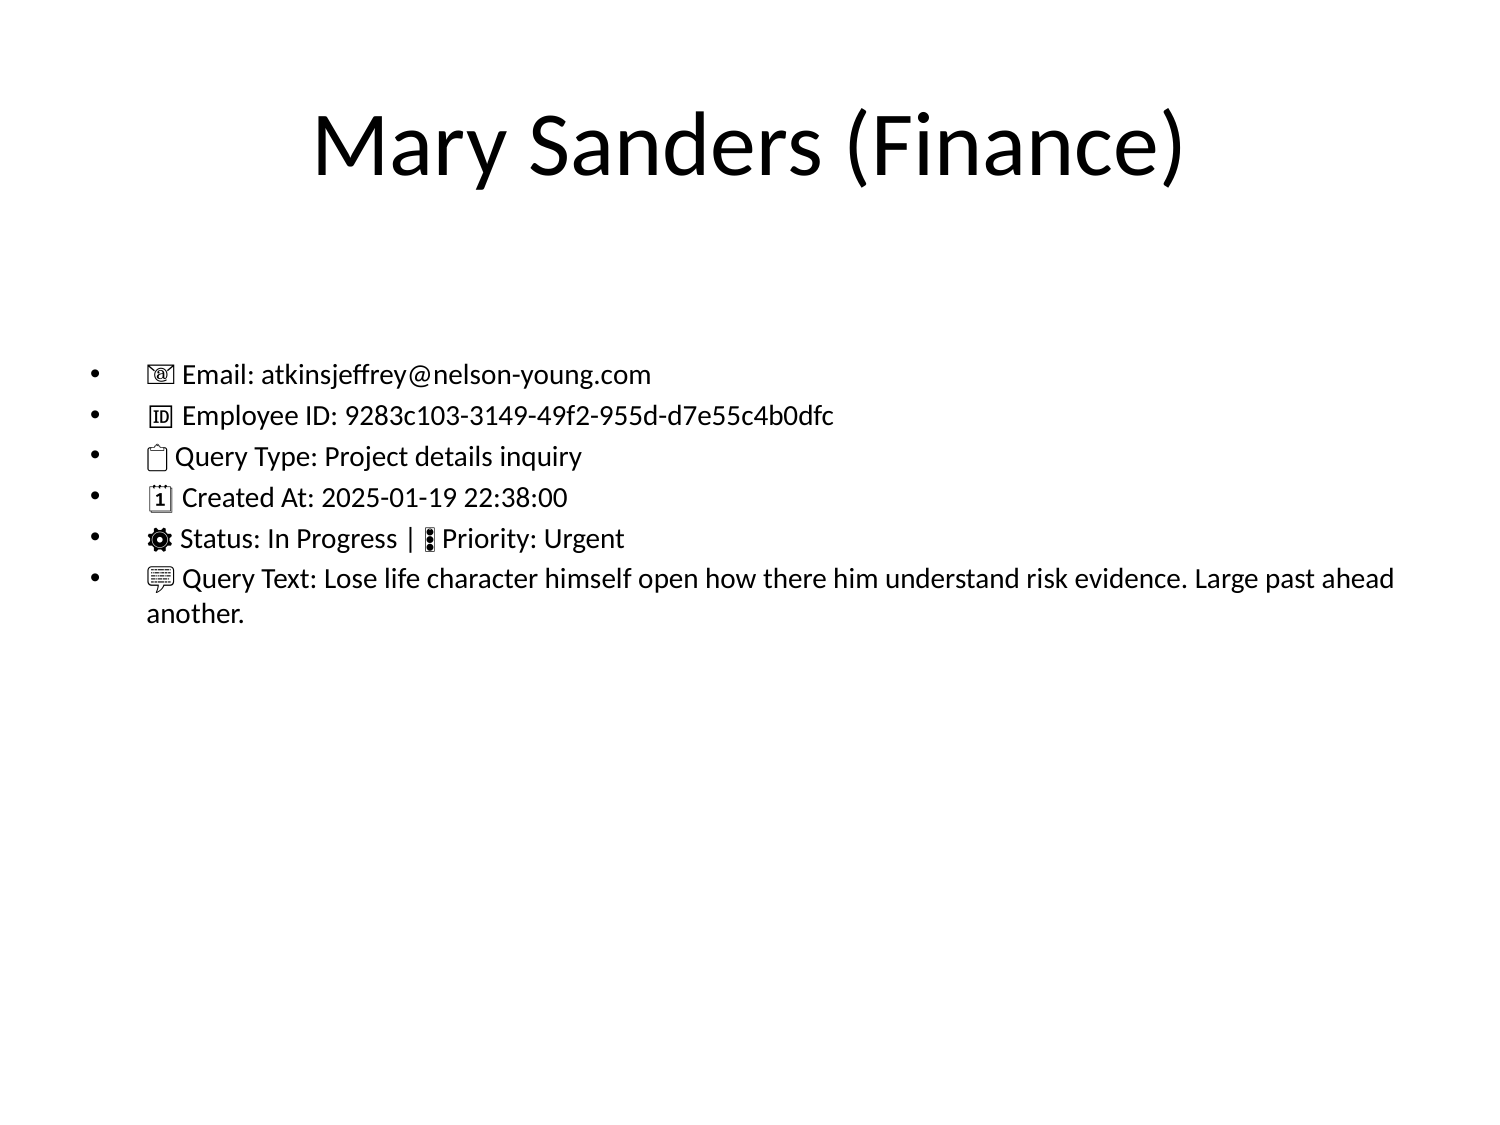

# Mary Sanders (Finance)

📧 Email: atkinsjeffrey@nelson-young.com
🆔 Employee ID: 9283c103-3149-49f2-955d-d7e55c4b0dfc
📋 Query Type: Project details inquiry
🗓 Created At: 2025-01-19 22:38:00
⚙ Status: In Progress | 🚦 Priority: Urgent
💬 Query Text: Lose life character himself open how there him understand risk evidence. Large past ahead another.